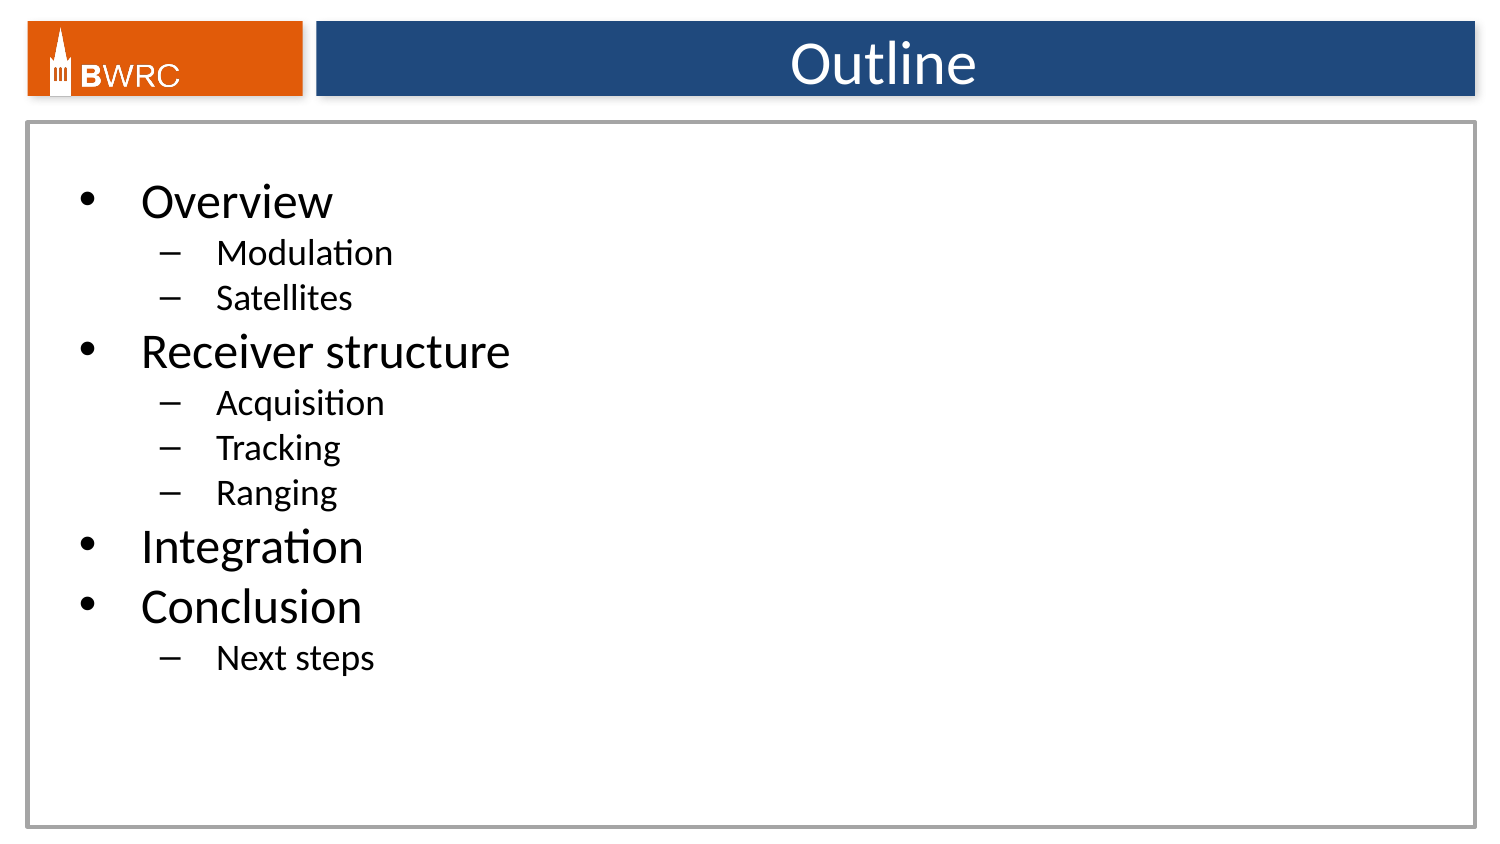

# Outline
Overview
Modulation
Satellites
Receiver structure
Acquisition
Tracking
Ranging
Integration
Conclusion
Next steps